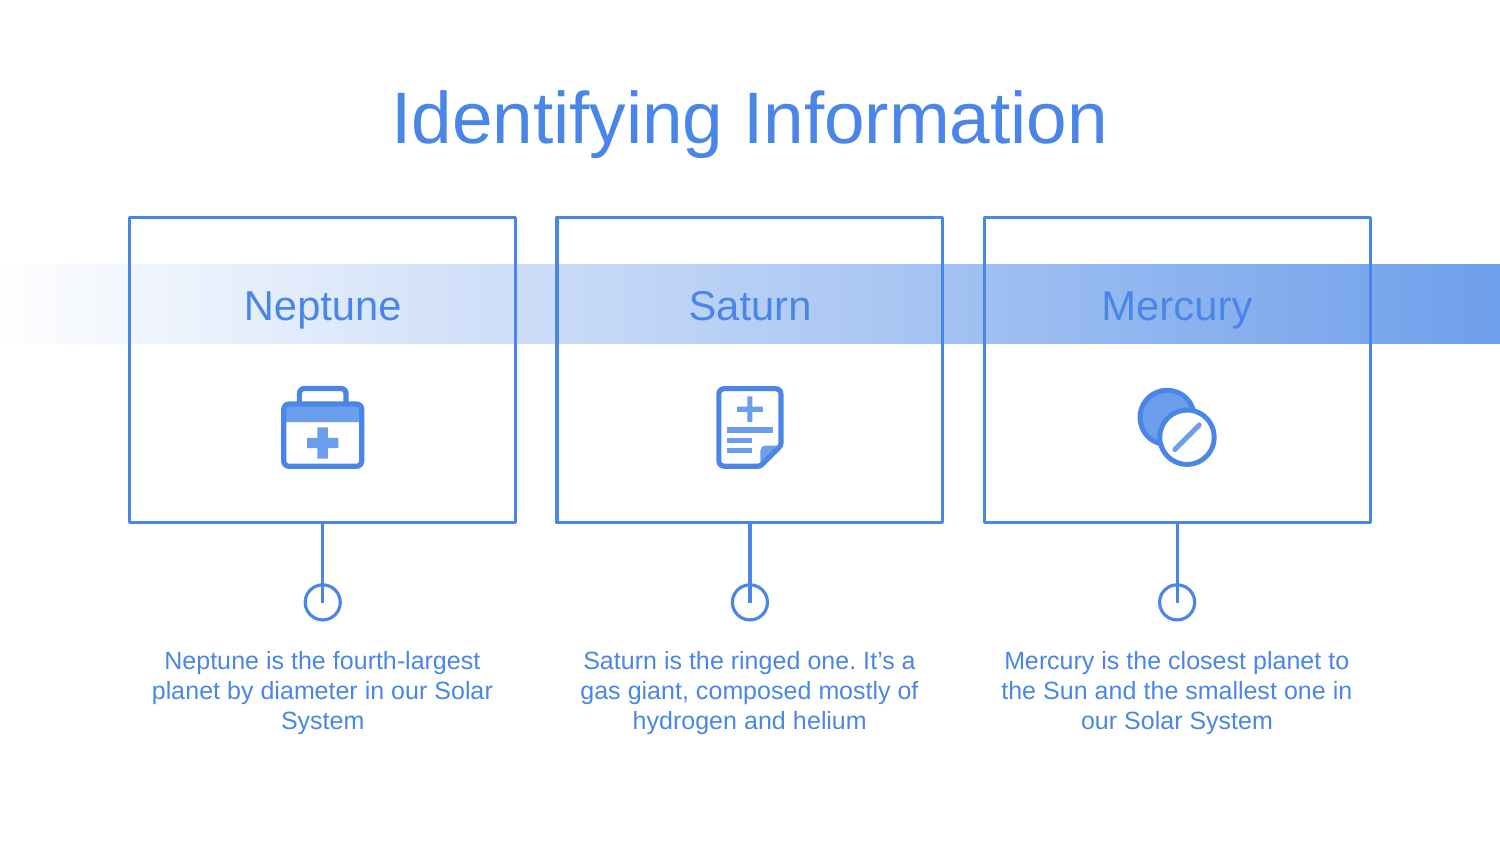

# Identifying Information

Neptune
Saturn
Mercury

Neptune is the fourth-largest planet by diameter in our Solar System
Saturn is the ringed one. It’s a gas giant, composed mostly of hydrogen and helium
Mercury is the closest planet to the Sun and the smallest one in our Solar System